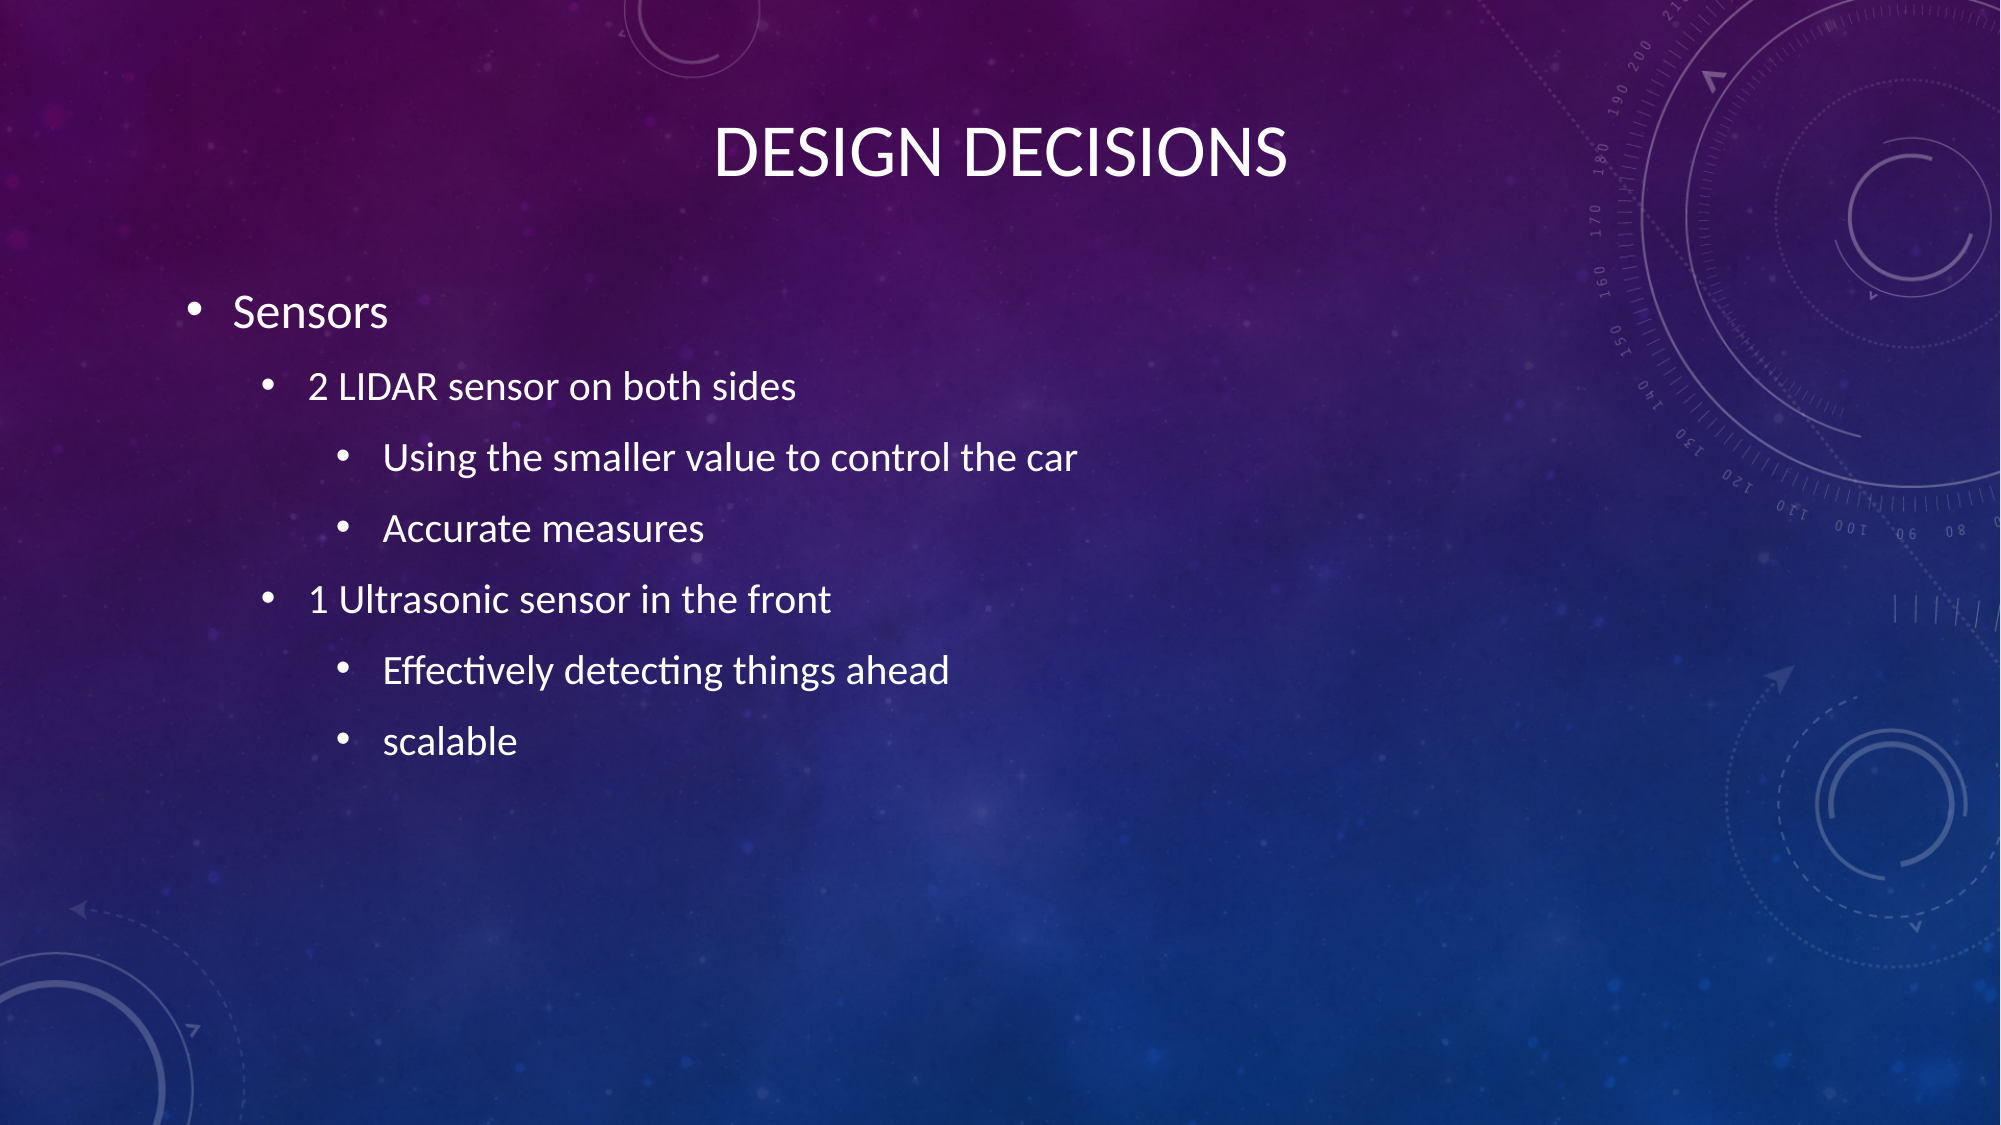

# DESIGN DECISIONS
Sensors
2 LIDAR sensor on both sides
Using the smaller value to control the car
Accurate measures
1 Ultrasonic sensor in the front
Effectively detecting things ahead
scalable